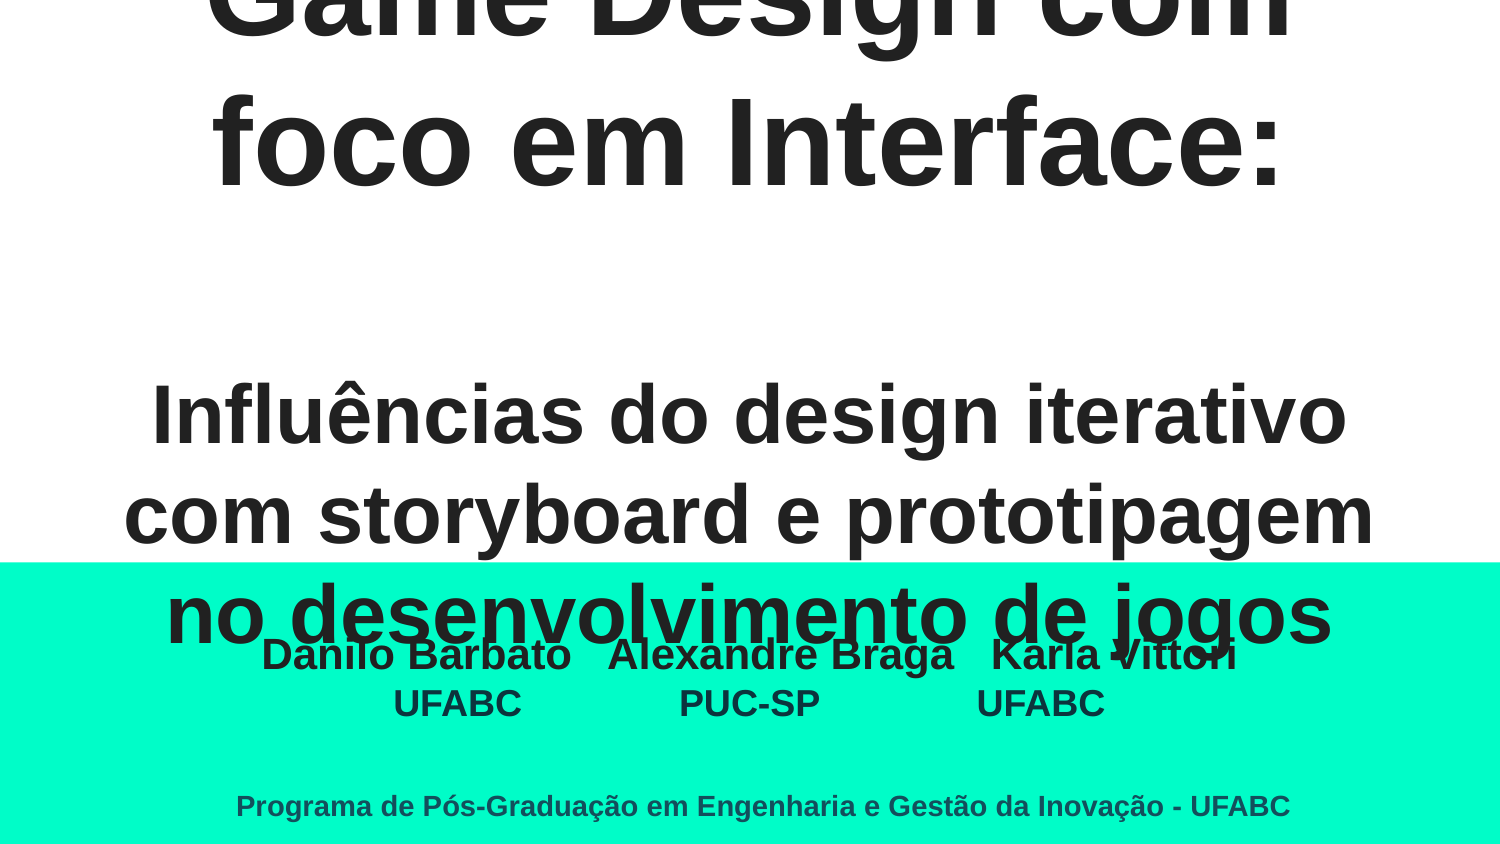

# Game Design com foco em Interface:
Influências do design iterativo com storyboard e prototipagem no desenvolvimento de jogos
Danilo Barbato   Alexandre Braga   Karla Vittori
UFABC               PUC-SP               UFABC
Programa de Pós-Graduação em Engenharia e Gestão da Inovação - UFABC